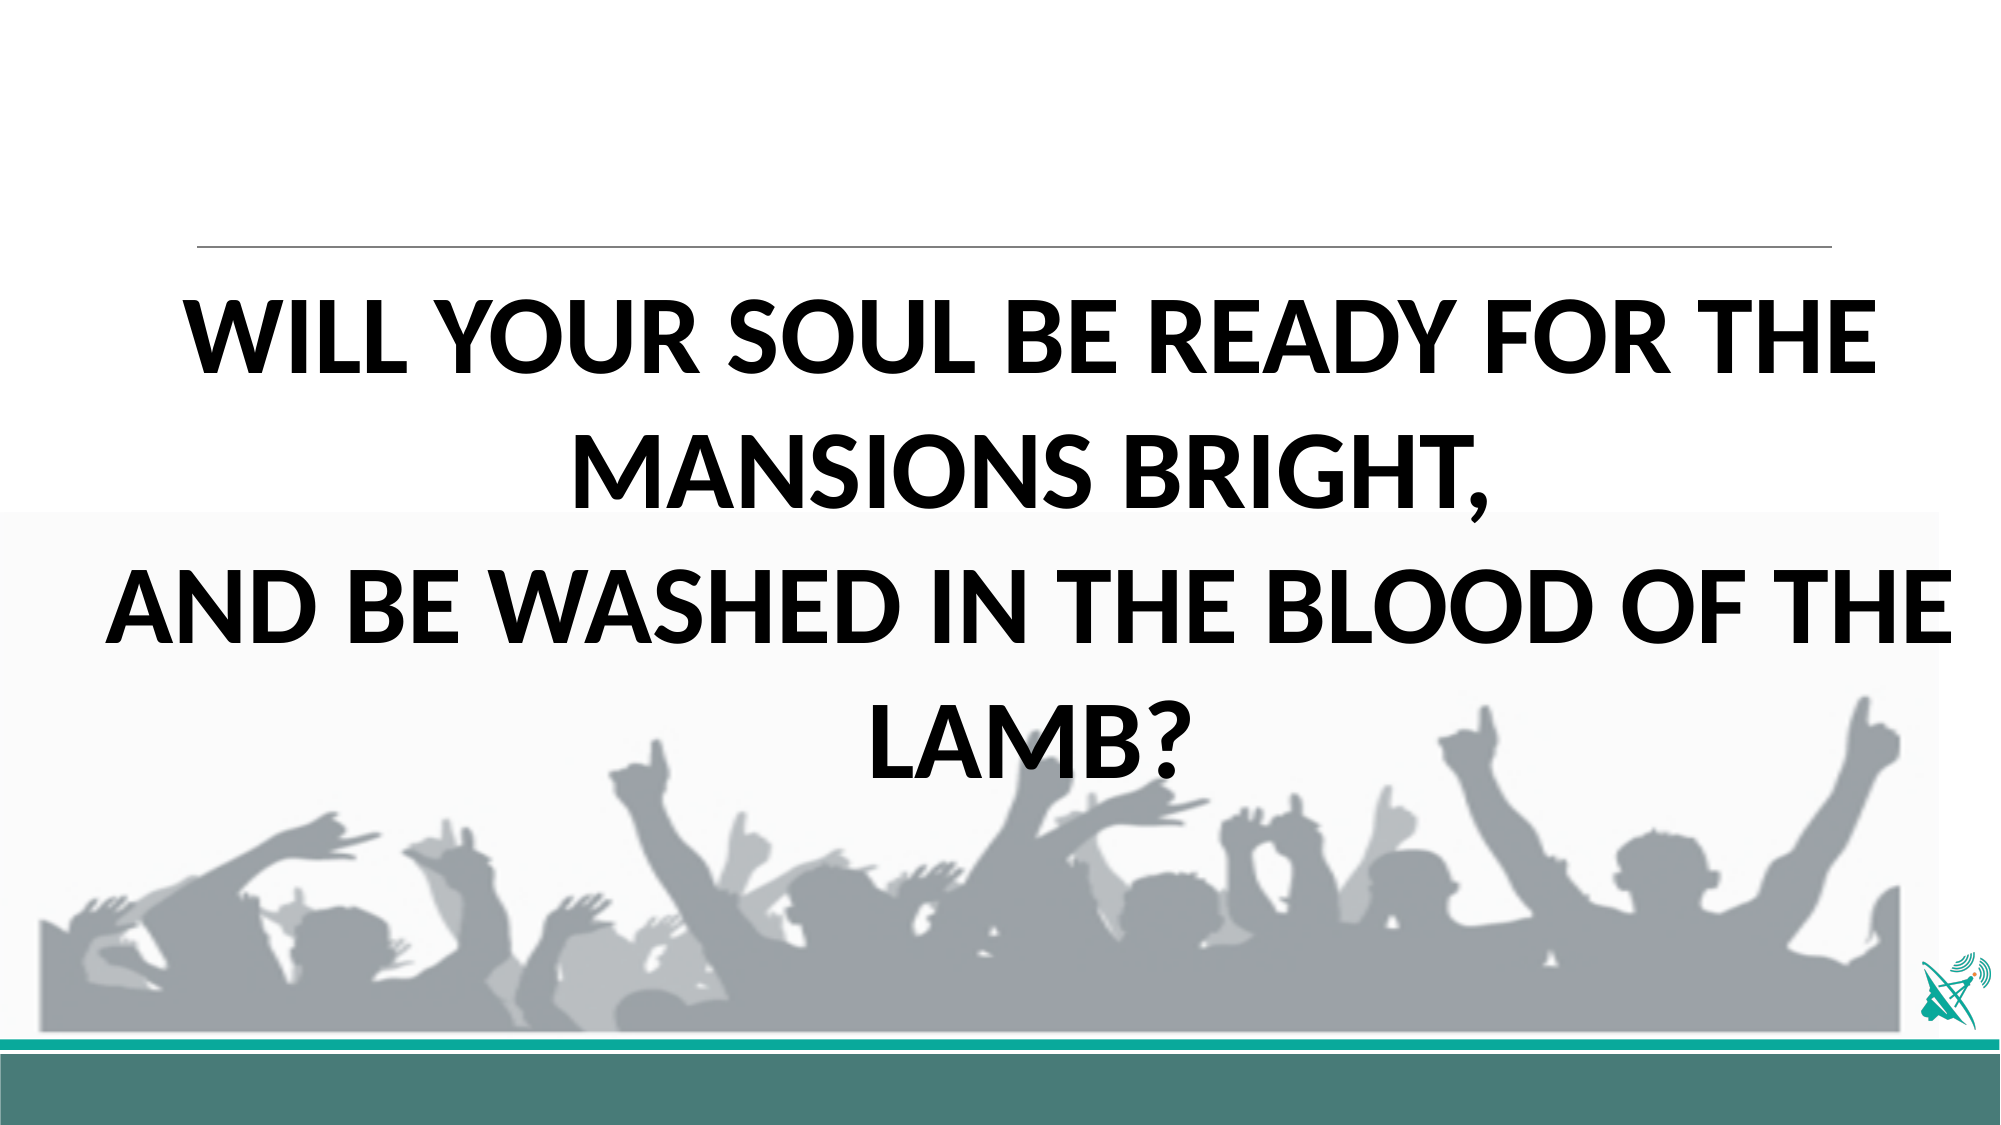

WILL YOUR SOUL BE READY FOR THE MANSIONS BRIGHT,
AND BE WASHED IN THE BLOOD OF THE LAMB?